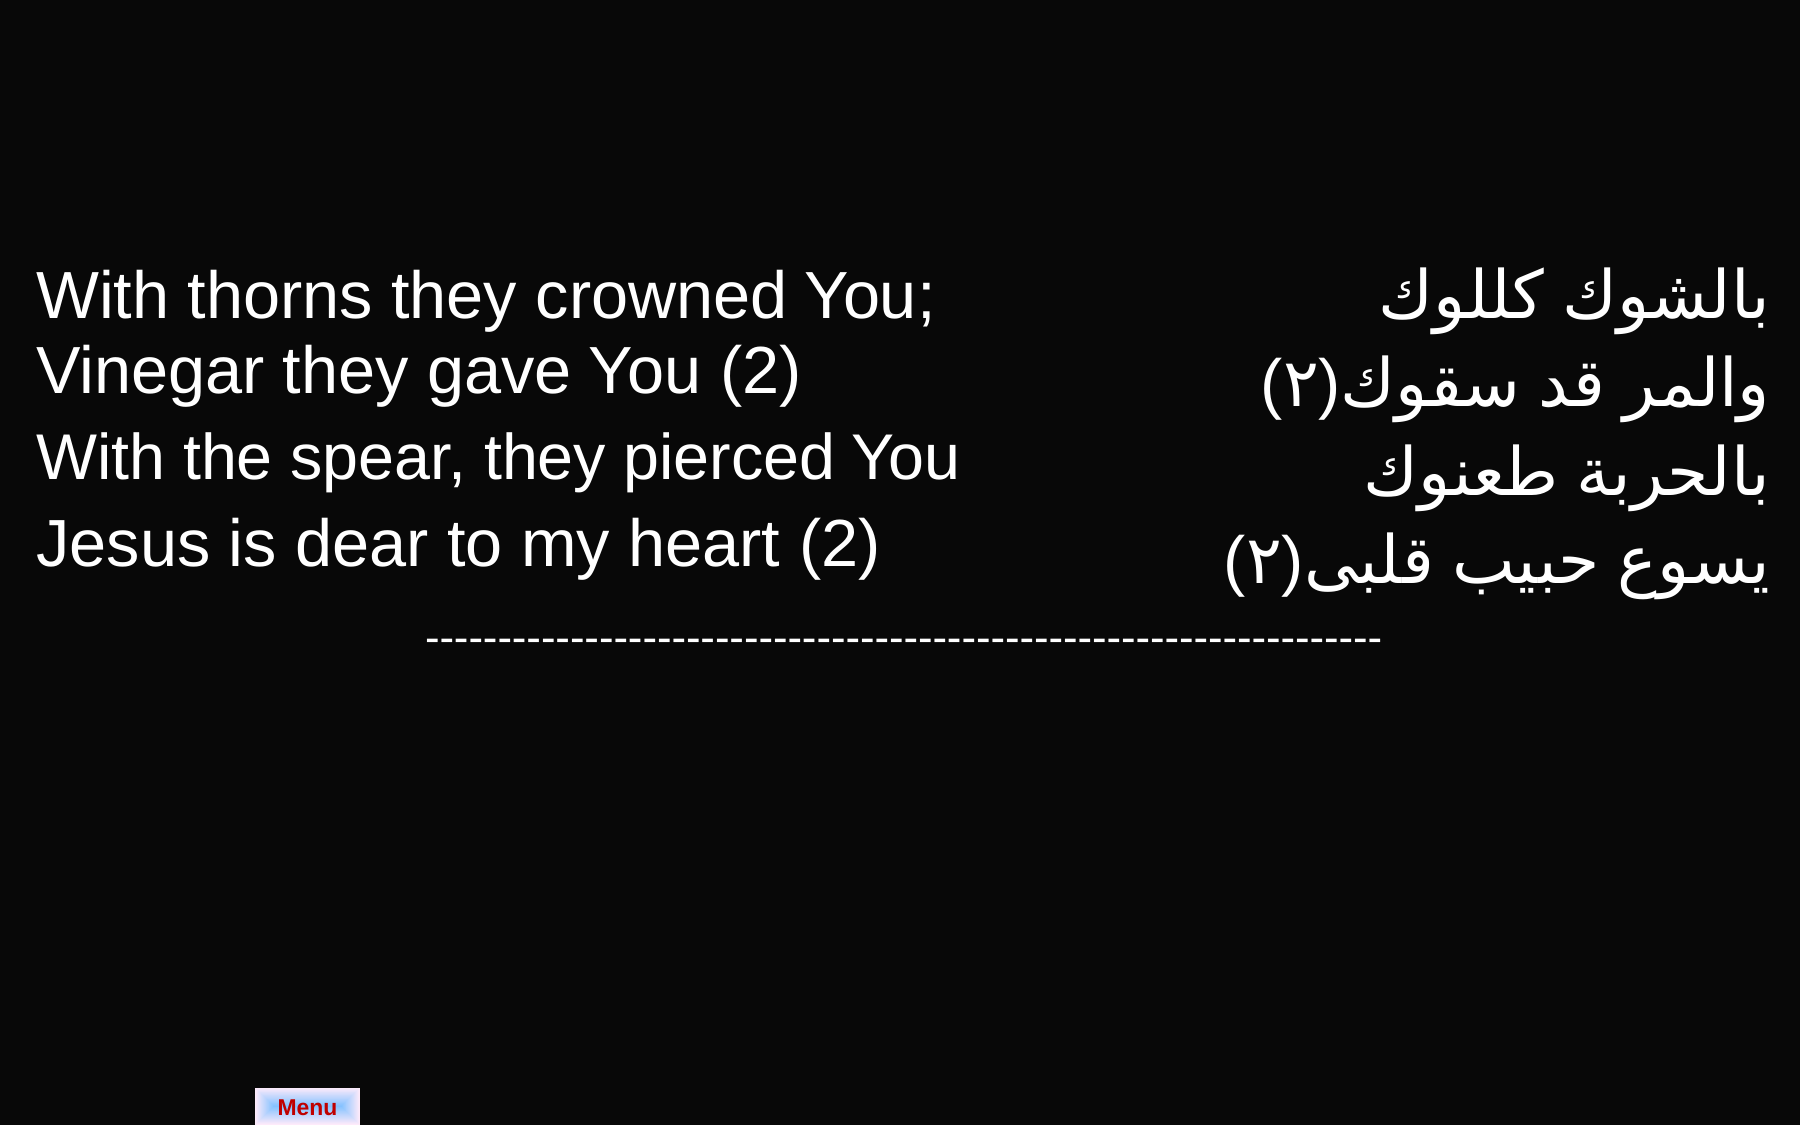

| With thorns they crowned You; Vinegar they gave You (2) With the spear, they pierced You Jesus is dear to my heart (2) | بالشوك كللوك والمر قد سقوك(٢) بالحربة طعنوك يسوع حبيب قلبى(٢) |
| --- | --- |
| ------------------------------------------------------------------ |  |

Menu